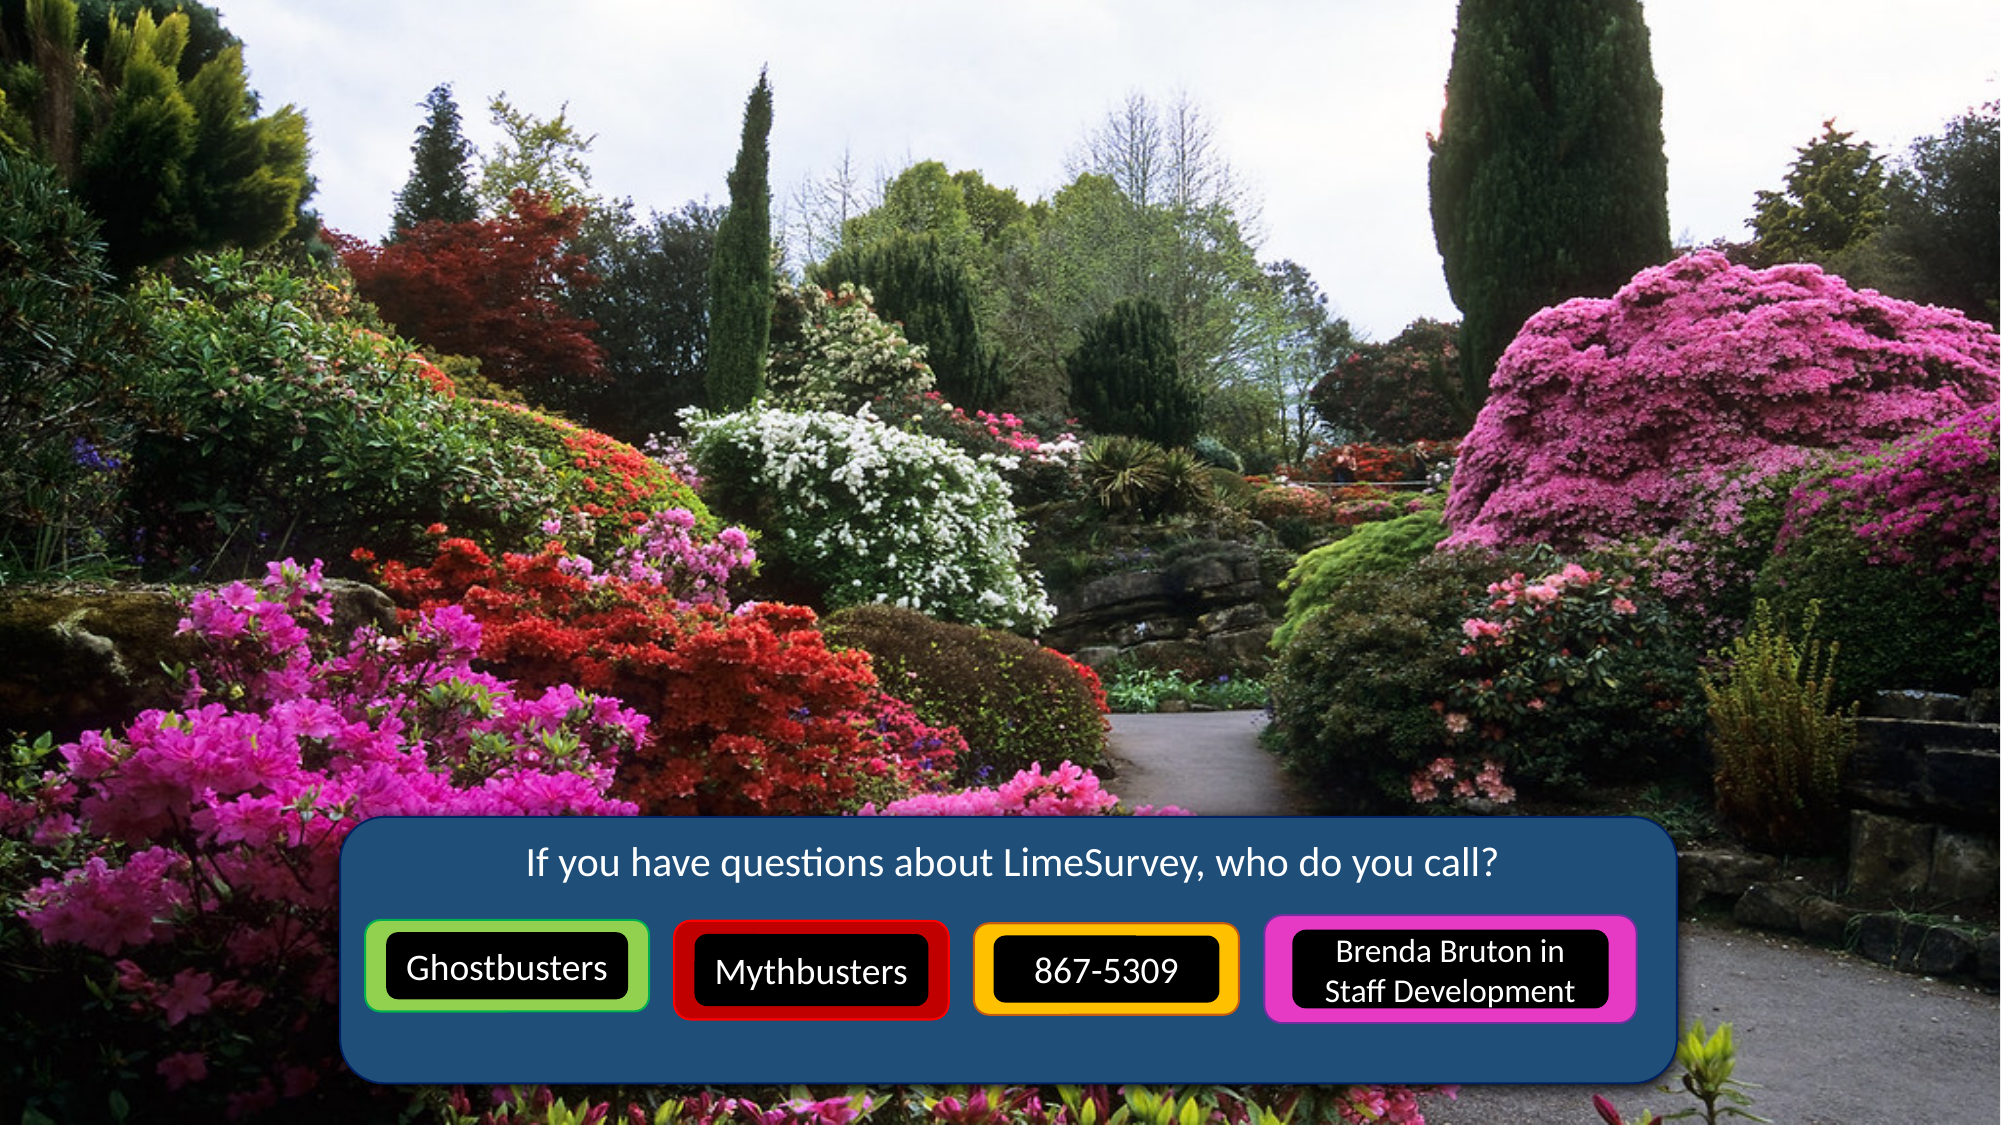

If you have questions about LimeSurvey, who do you call?

Brenda Bruton in Staff Development

Ghostbusters

Mythbusters

867-5309